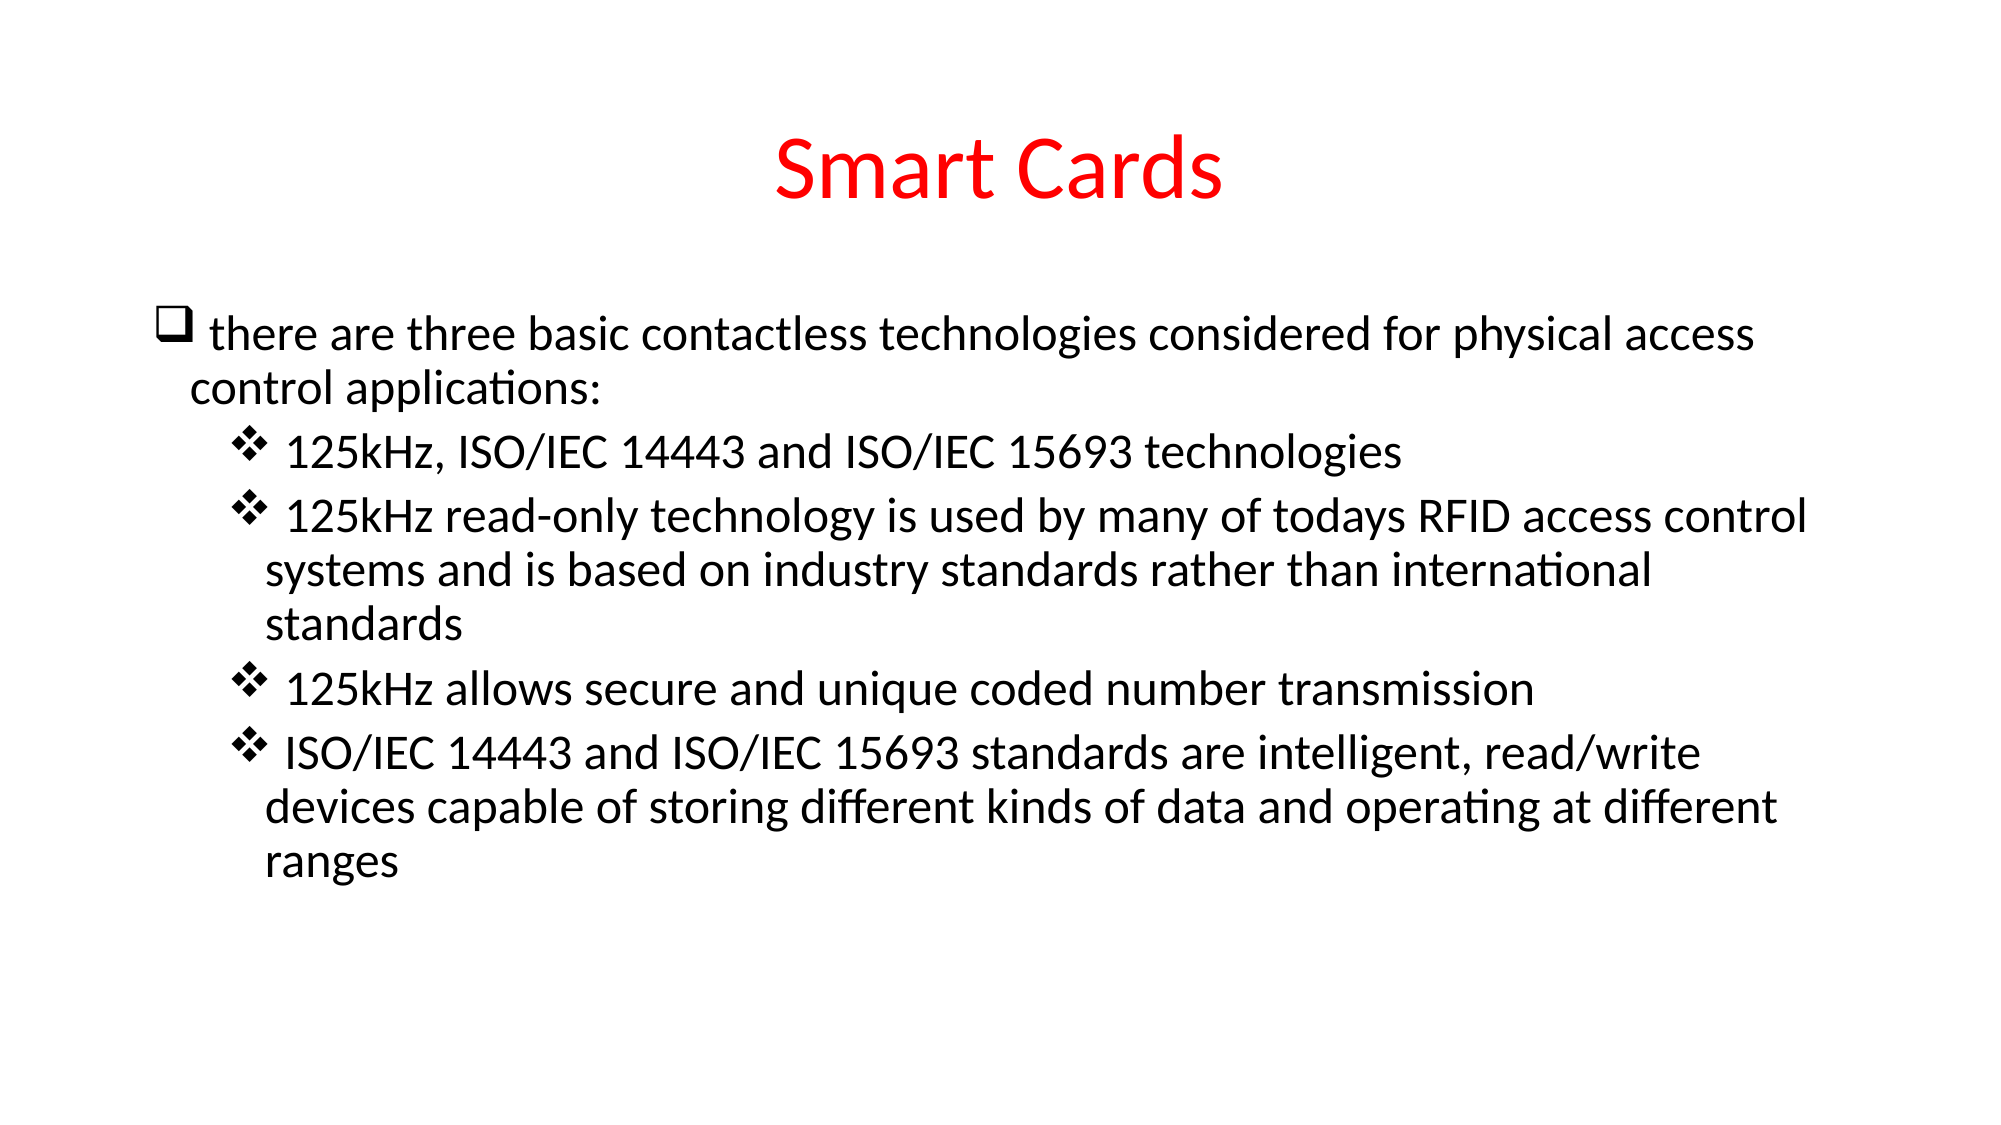

# Smart Cards
 there are three basic contactless technologies considered for physical access control applications:
 125kHz, ISO/IEC 14443 and ISO/IEC 15693 technologies
 125kHz read-only technology is used by many of todays RFID access control systems and is based on industry standards rather than international standards
 125kHz allows secure and unique coded number transmission
 ISO/IEC 14443 and ISO/IEC 15693 standards are intelligent, read/write devices capable of storing different kinds of data and operating at different ranges